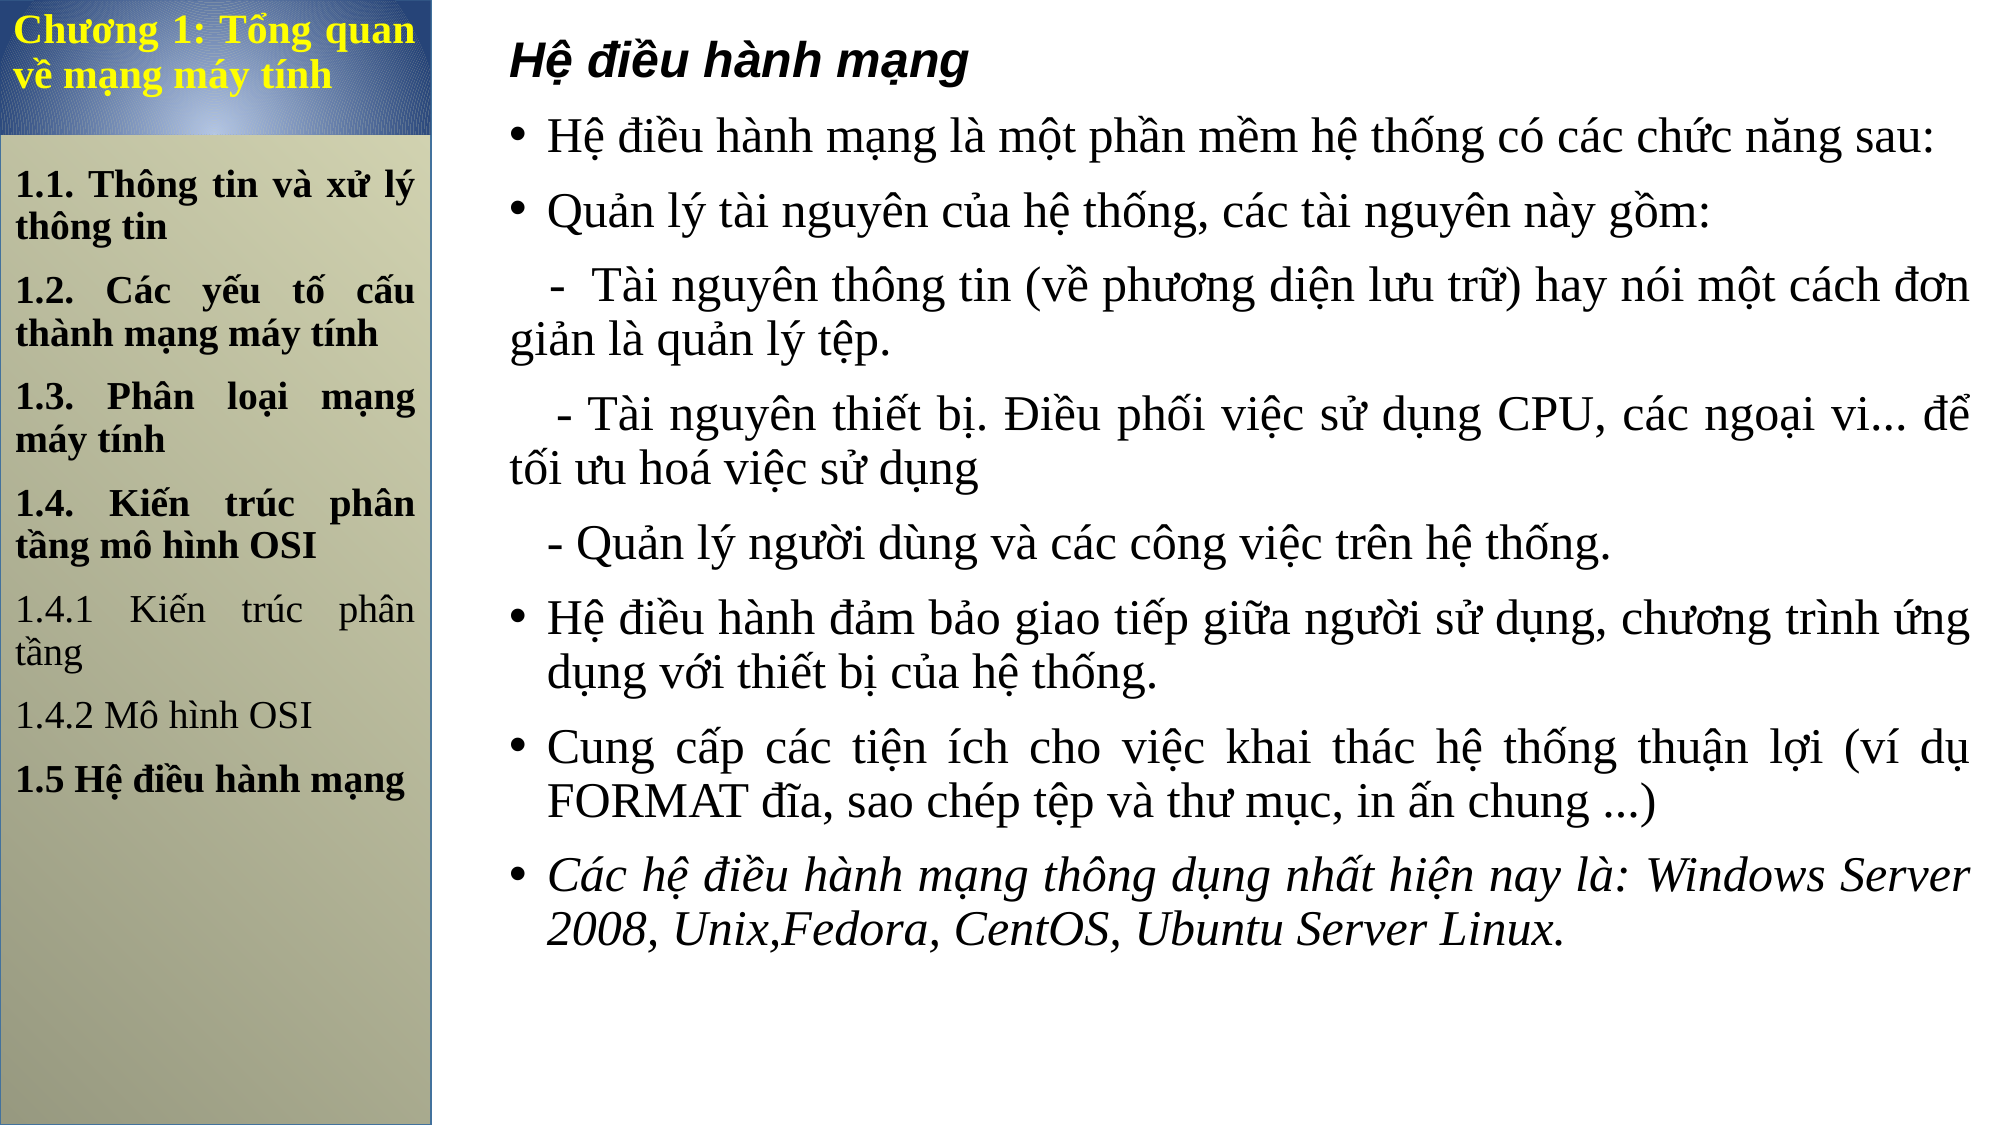

Chương 1: Tổng quan về mạng máy tính
Hệ điều hành mạng
Hệ điều hành mạng là một phần mềm hệ thống có các chức năng sau:
Quản lý tài nguyên của hệ thống, các tài nguyên này gồm:
   -  Tài nguyên thông tin (về phương diện lưu trữ) hay nói một cách đơn giản là quản lý tệp.
   - Tài nguyên thiết bị. Điều phối việc sử dụng CPU, các ngoại vi... để tối ưu hoá việc sử dụng
   - Quản lý người dùng và các công việc trên hệ thống.
Hệ điều hành đảm bảo giao tiếp giữa người sử dụng, chương trình ứng dụng với thiết bị của hệ thống.
Cung cấp các tiện ích cho việc khai thác hệ thống thuận lợi (ví dụ FORMAT đĩa, sao chép tệp và thư mục, in ấn chung ...)
Các hệ điều hành mạng thông dụng nhất hiện nay là: Windows Server 2008, Unix,Fedora, CentOS, Ubuntu Server Linux.

1.1. Thông tin và xử lý thông tin
1.2. Các yếu tố cấu thành mạng máy tính
1.3. Phân loại mạng máy tính
1.4. Kiến trúc phân tầng mô hình OSI
1.4.1 Kiến trúc phân tầng
1.4.2 Mô hình OSI
1.5 Hệ điều hành mạng